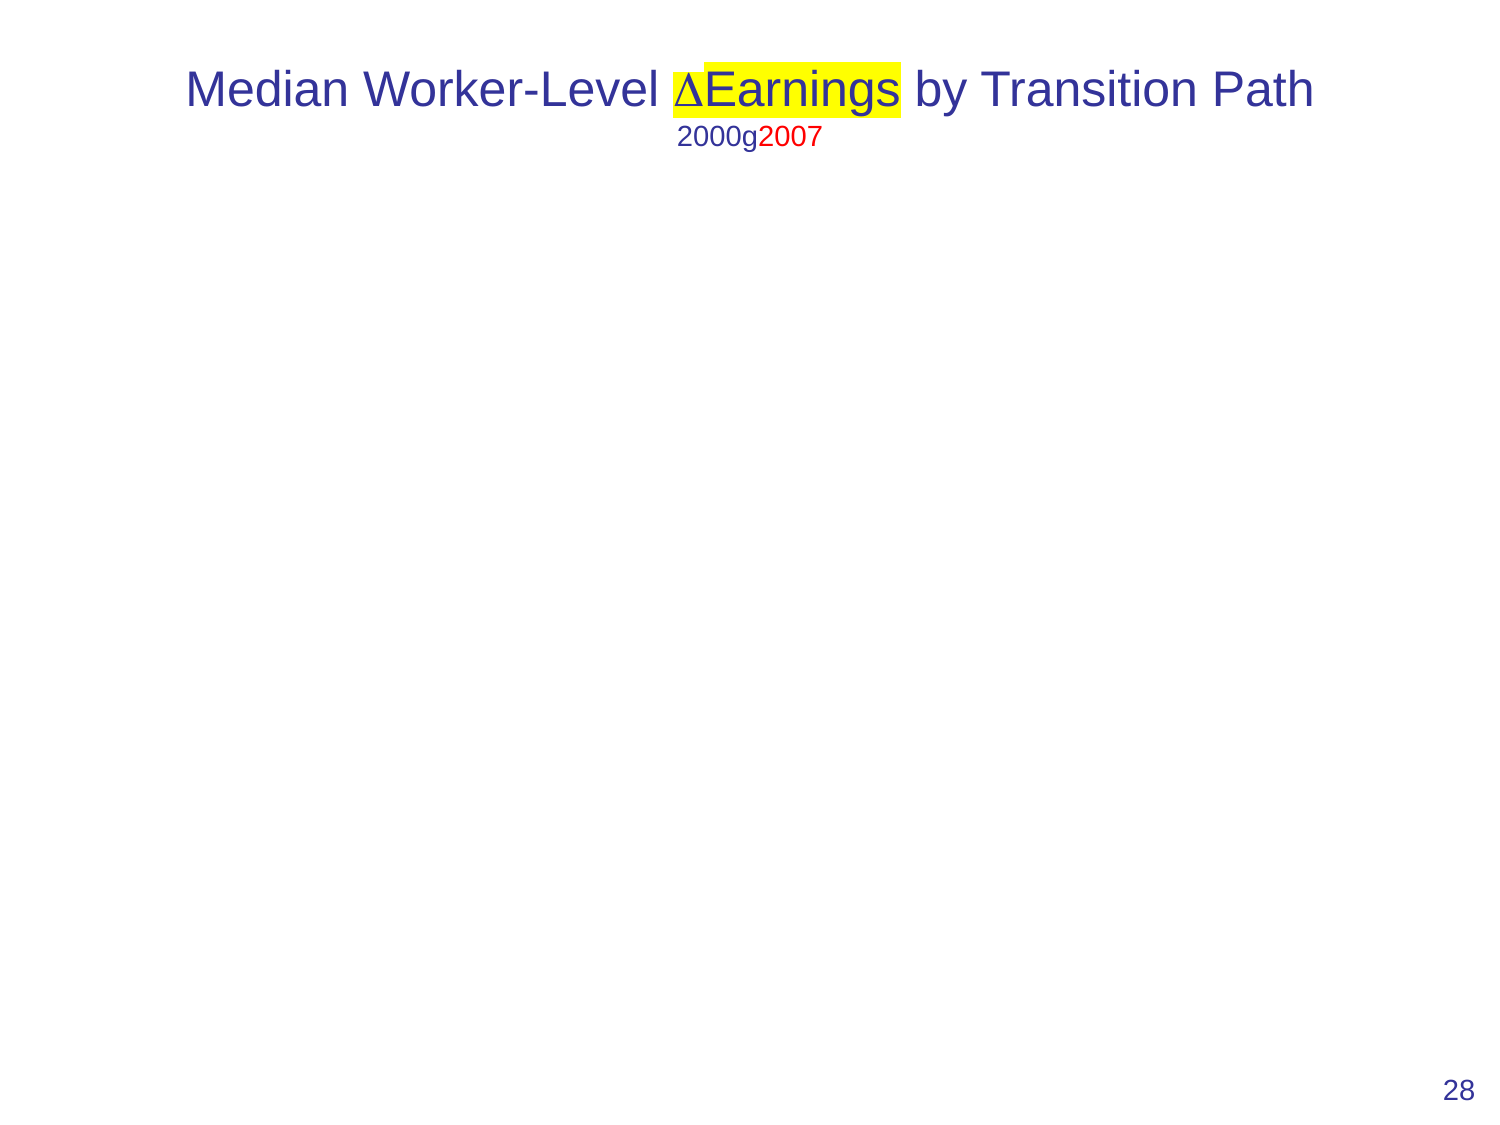

# Median Worker-Level ΔEarnings by Transition Path 2000g2007

28